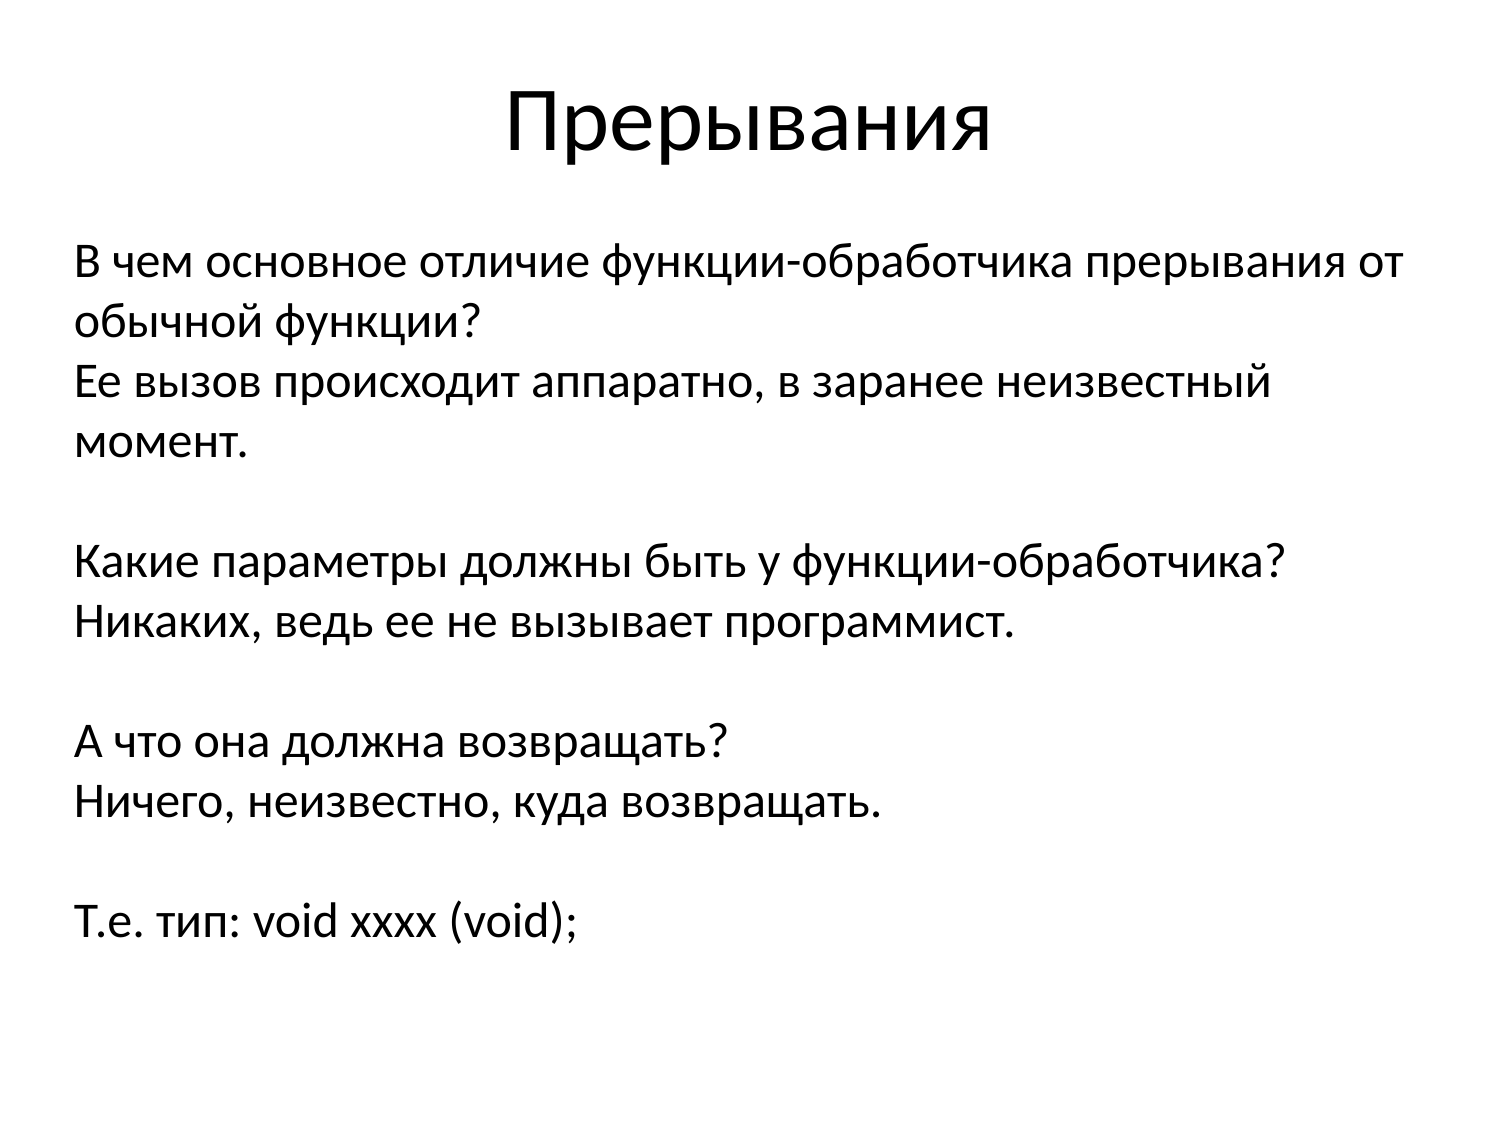

Прерывания
В чем основное отличие функции-обработчика прерывания от обычной функции?
Ее вызов происходит аппаратно, в заранее неизвестный момент.

Какие параметры должны быть у функции-обработчика?
Никаких, ведь ее не вызывает программист.

А что она должна возвращать?
Ничего, неизвестно, куда возвращать.

Т.е. тип: void xxxx (void);